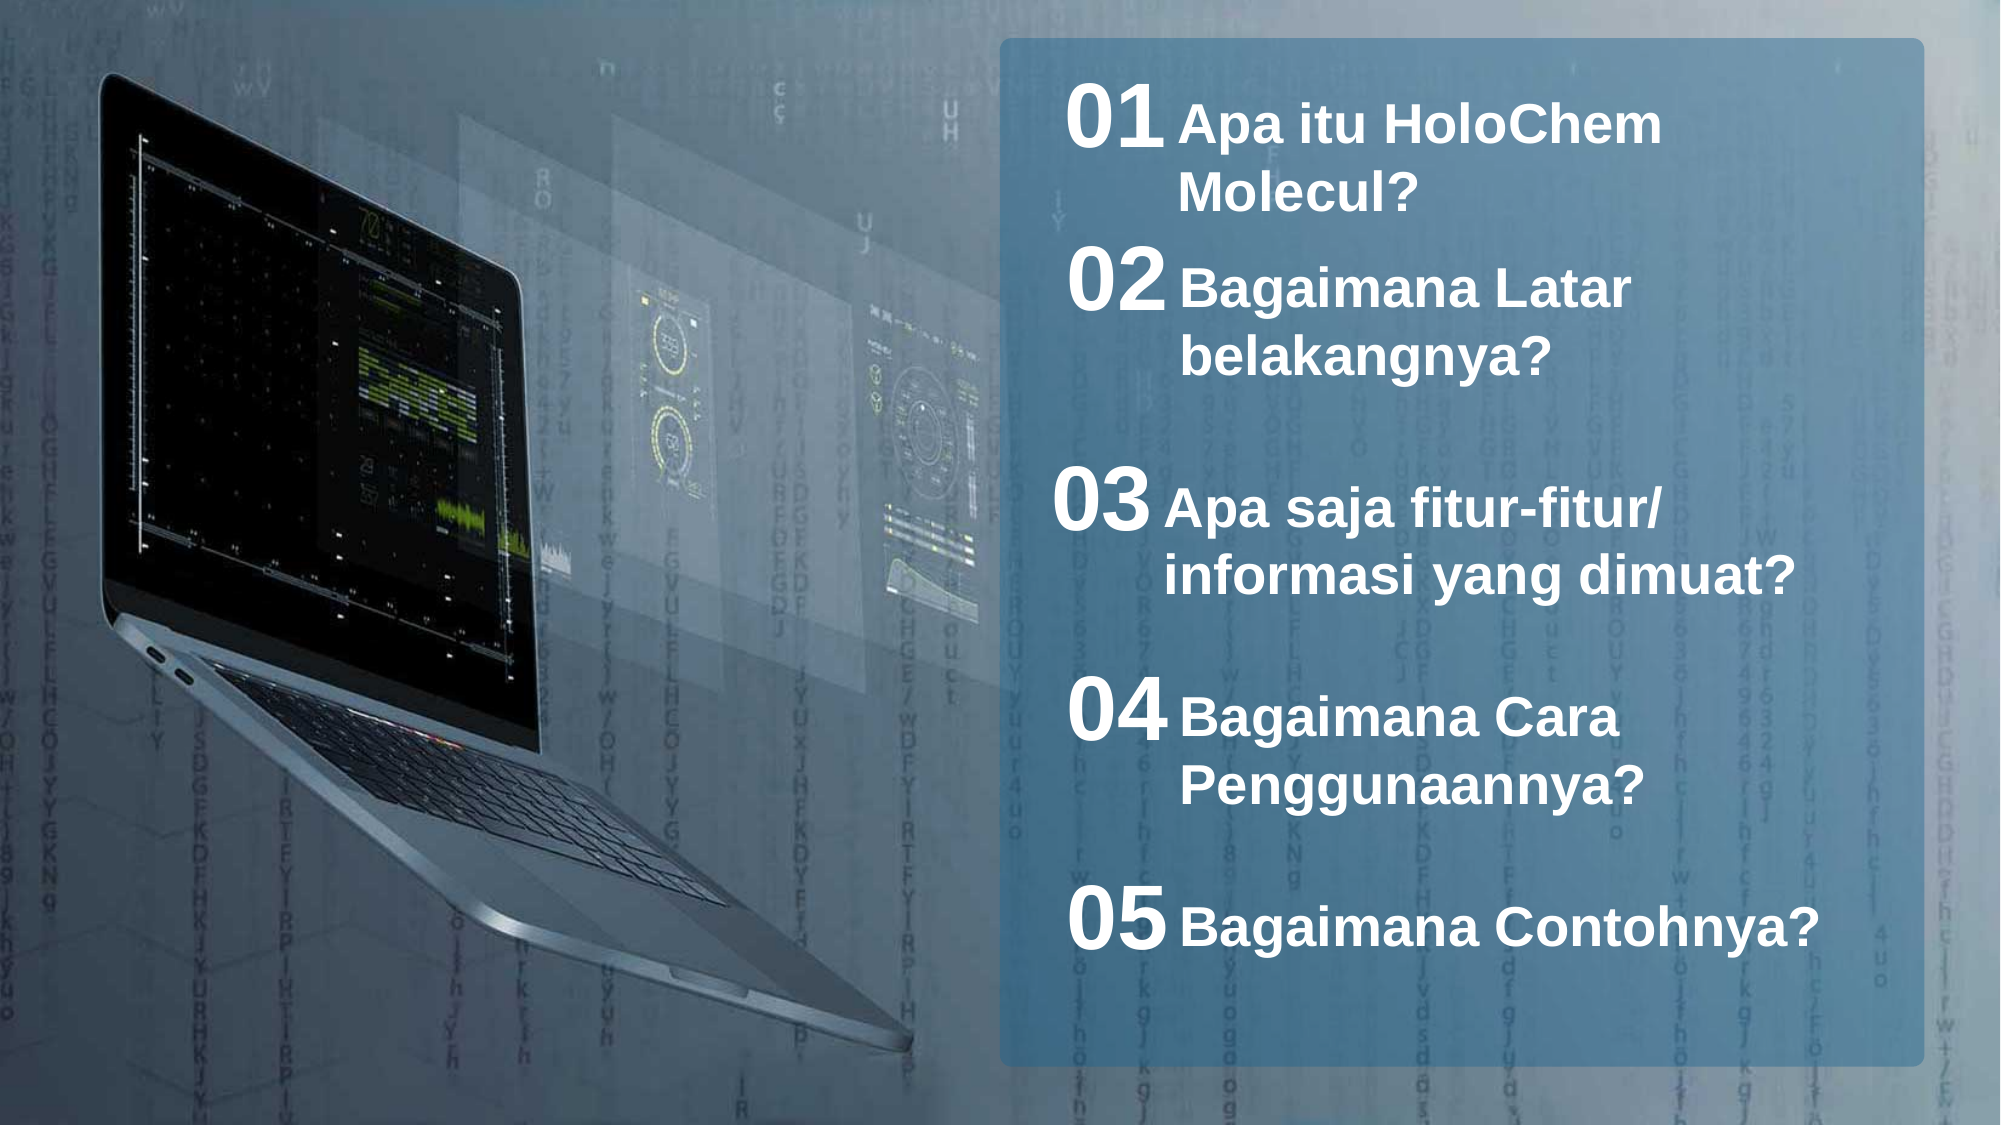

01
Apa itu HoloChem Molecul?
02
Bagaimana Latar belakangnya?
03
Apa saja fitur-fitur/ informasi yang dimuat?
04
Bagaimana Cara Penggunaannya?
05
Bagaimana Contohnya?